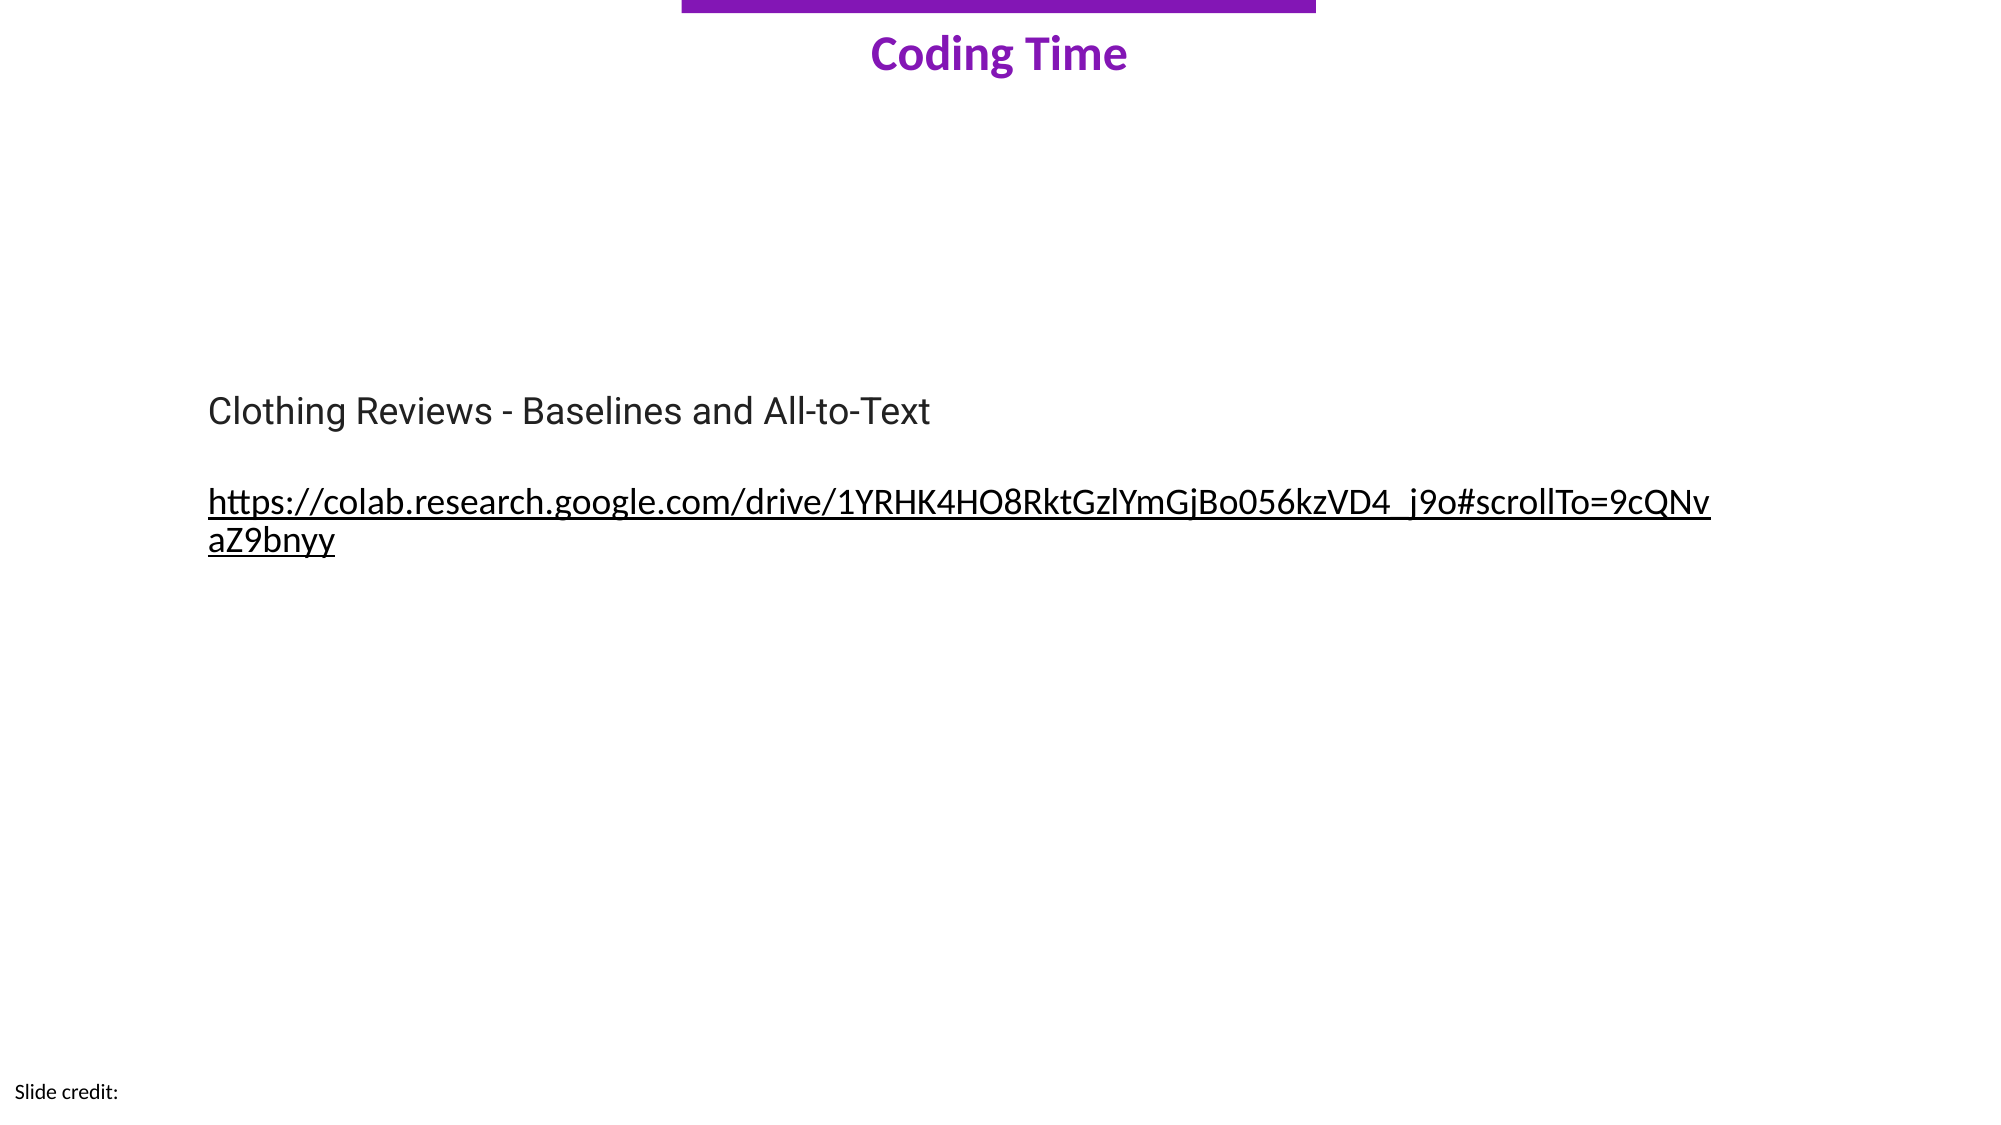

Coding Time

Clothing Reviews - Baselines and All-to-Text

https://colab.research.google.com/drive/1YRHK4HO8RktGzlYmGjBo056kzVD4_j9o#scrollTo=9cQNvaZ9bnyy

Slide credit: